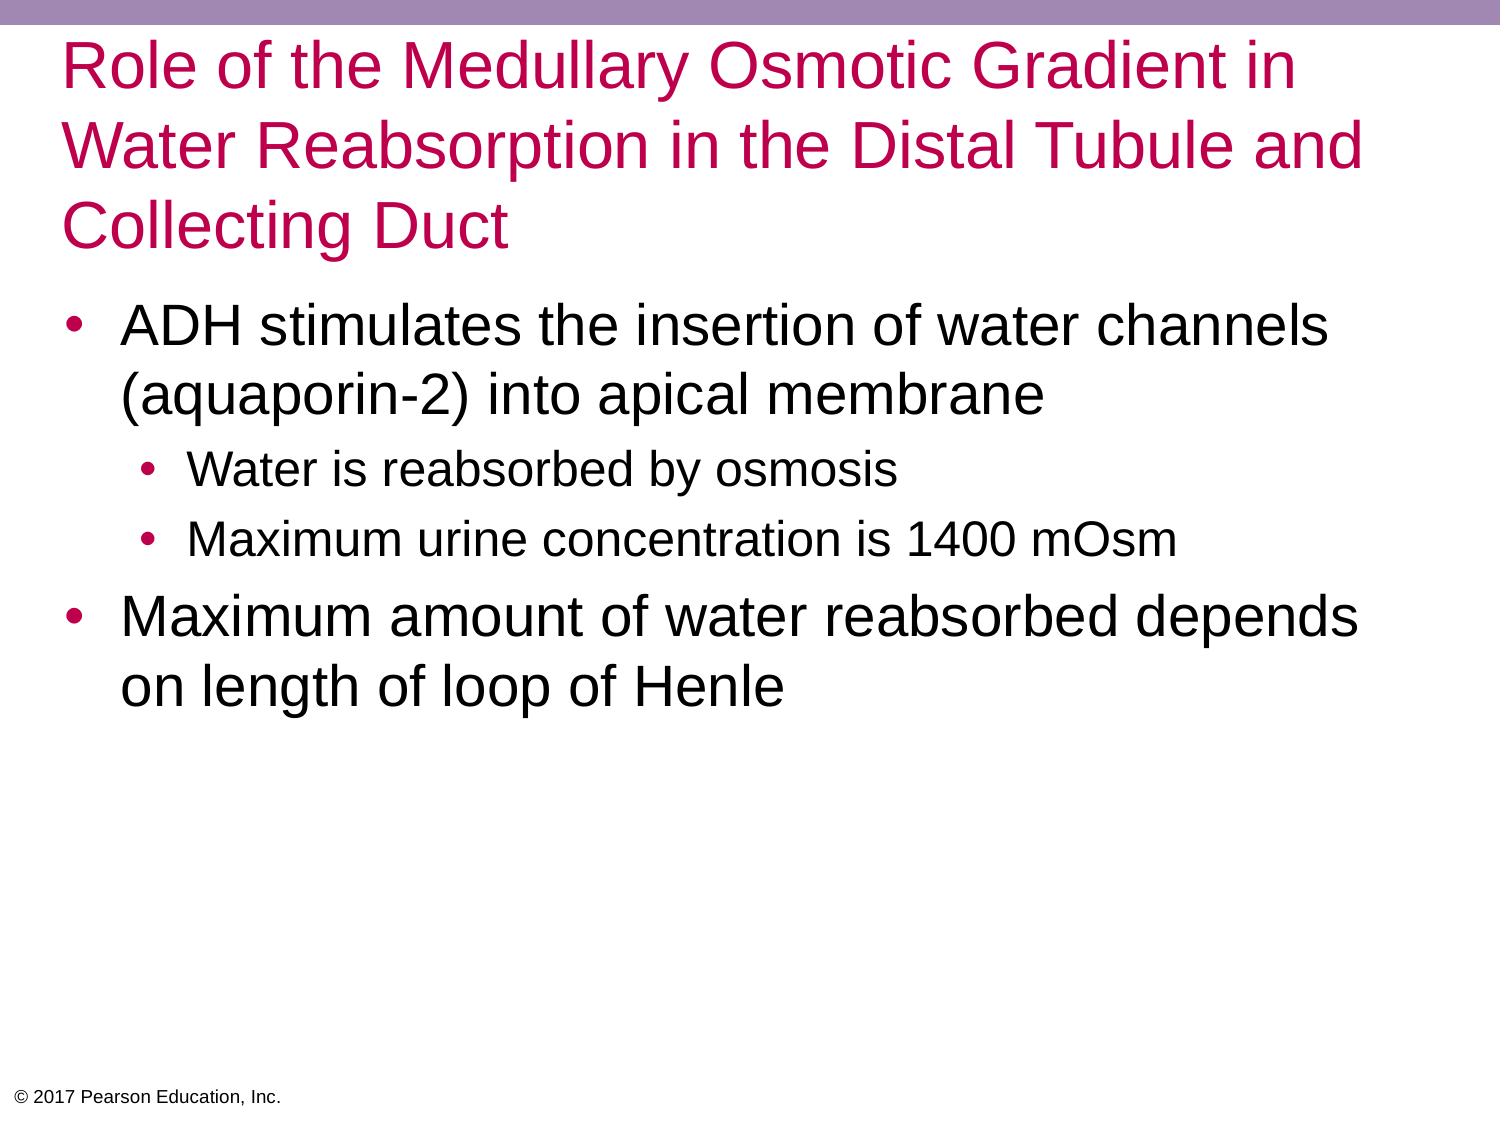

# Role of the Medullary Osmotic Gradient in Water Reabsorption in the Distal Tubule and Collecting Duct
ADH stimulates the insertion of water channels
(aquaporin-2) into apical membrane
Water is reabsorbed by osmosis
Maximum urine concentration is 1400 mOsm
Maximum amount of water reabsorbed depends on length of loop of Henle